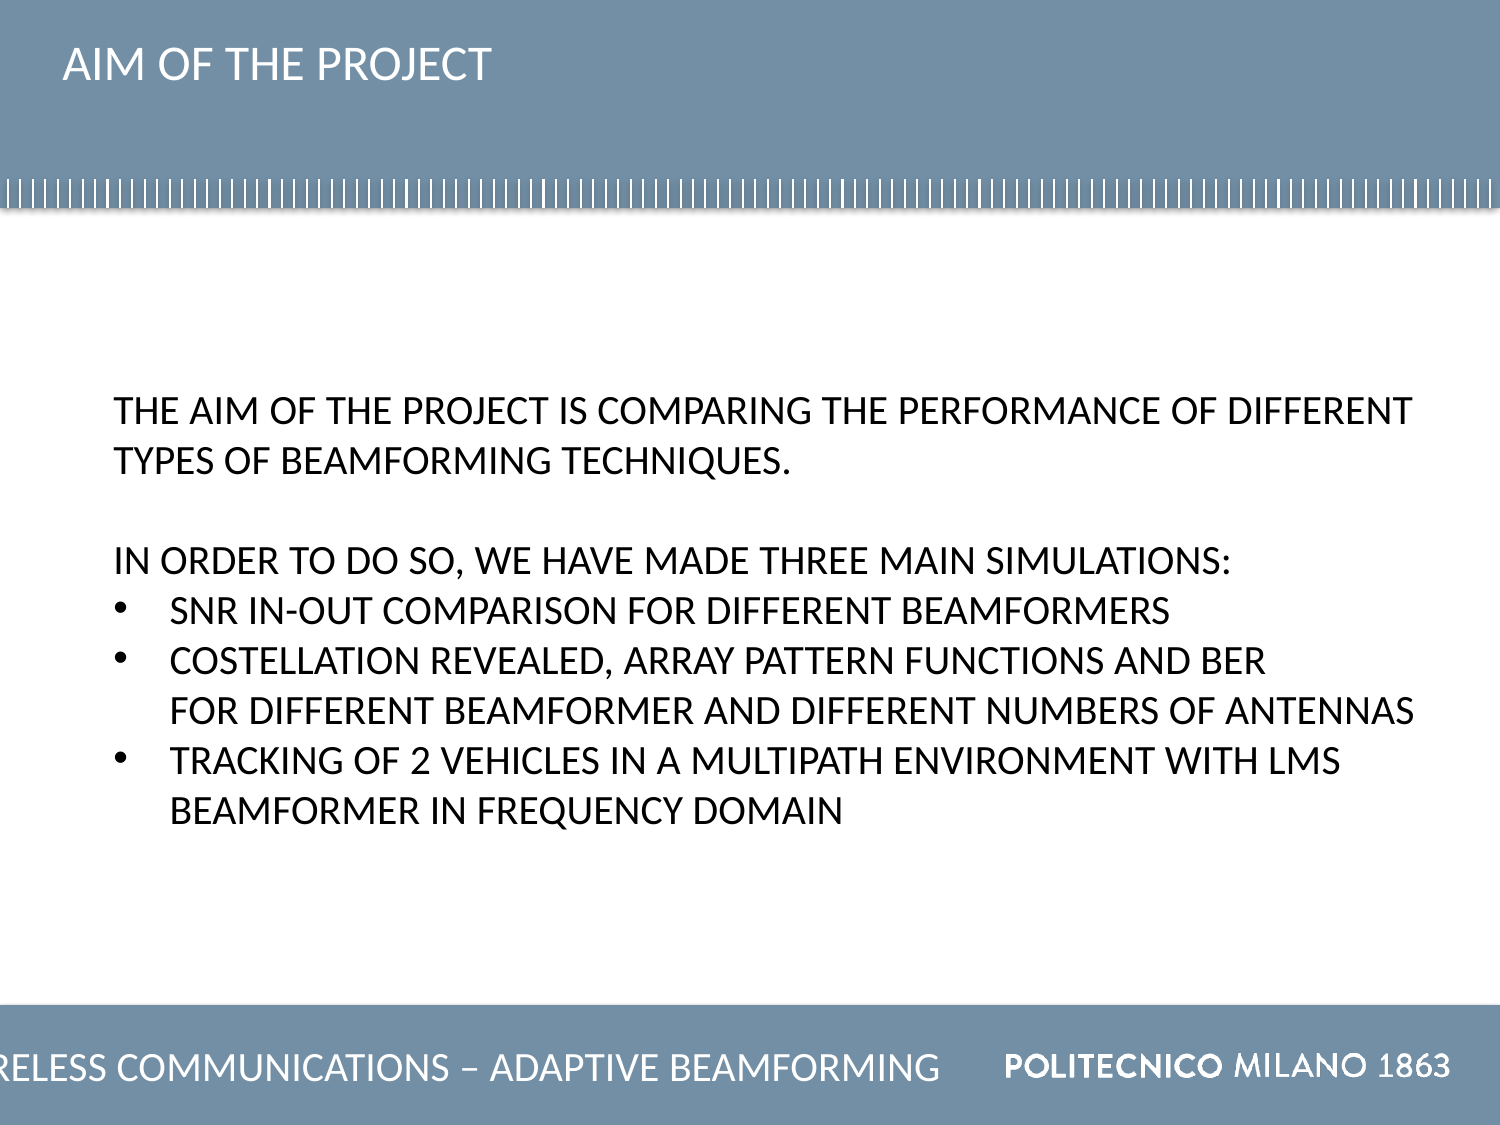

# Aim of the project
The aim of the project is comparing the performance of different types of beamforming techniques.

In order to do so, we have made three main simulations:
SNR in-out Comparison for different beamformers
Costellation revealed, array pattern functions and BER for different beamformer and different numbers of antennas
Tracking of 2 vehicles in a multipath environment with LMS beamformer in frequency domain